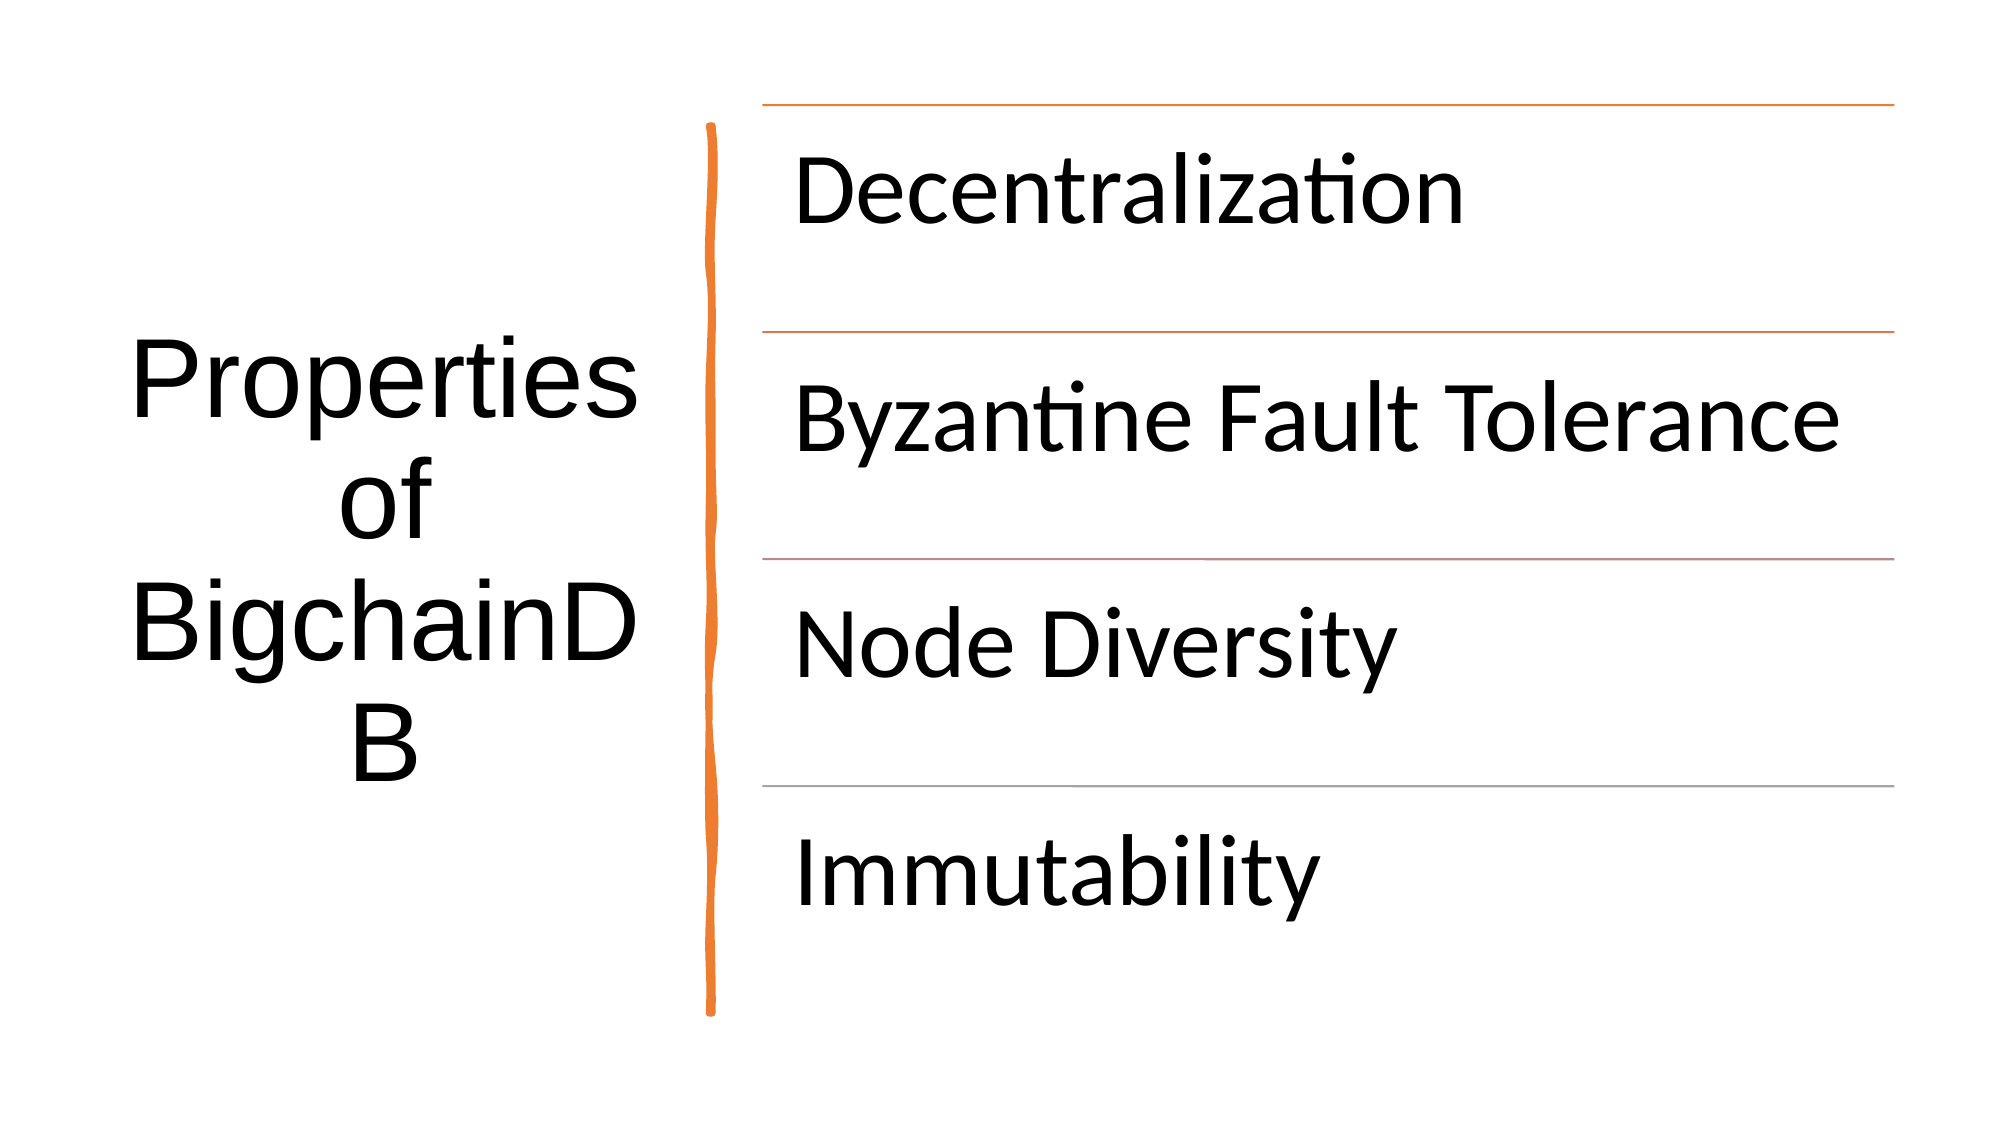

Decentralization
Byzantine Fault Tolerance
Node Diversity
Immutability
# Properties of BigchainDB